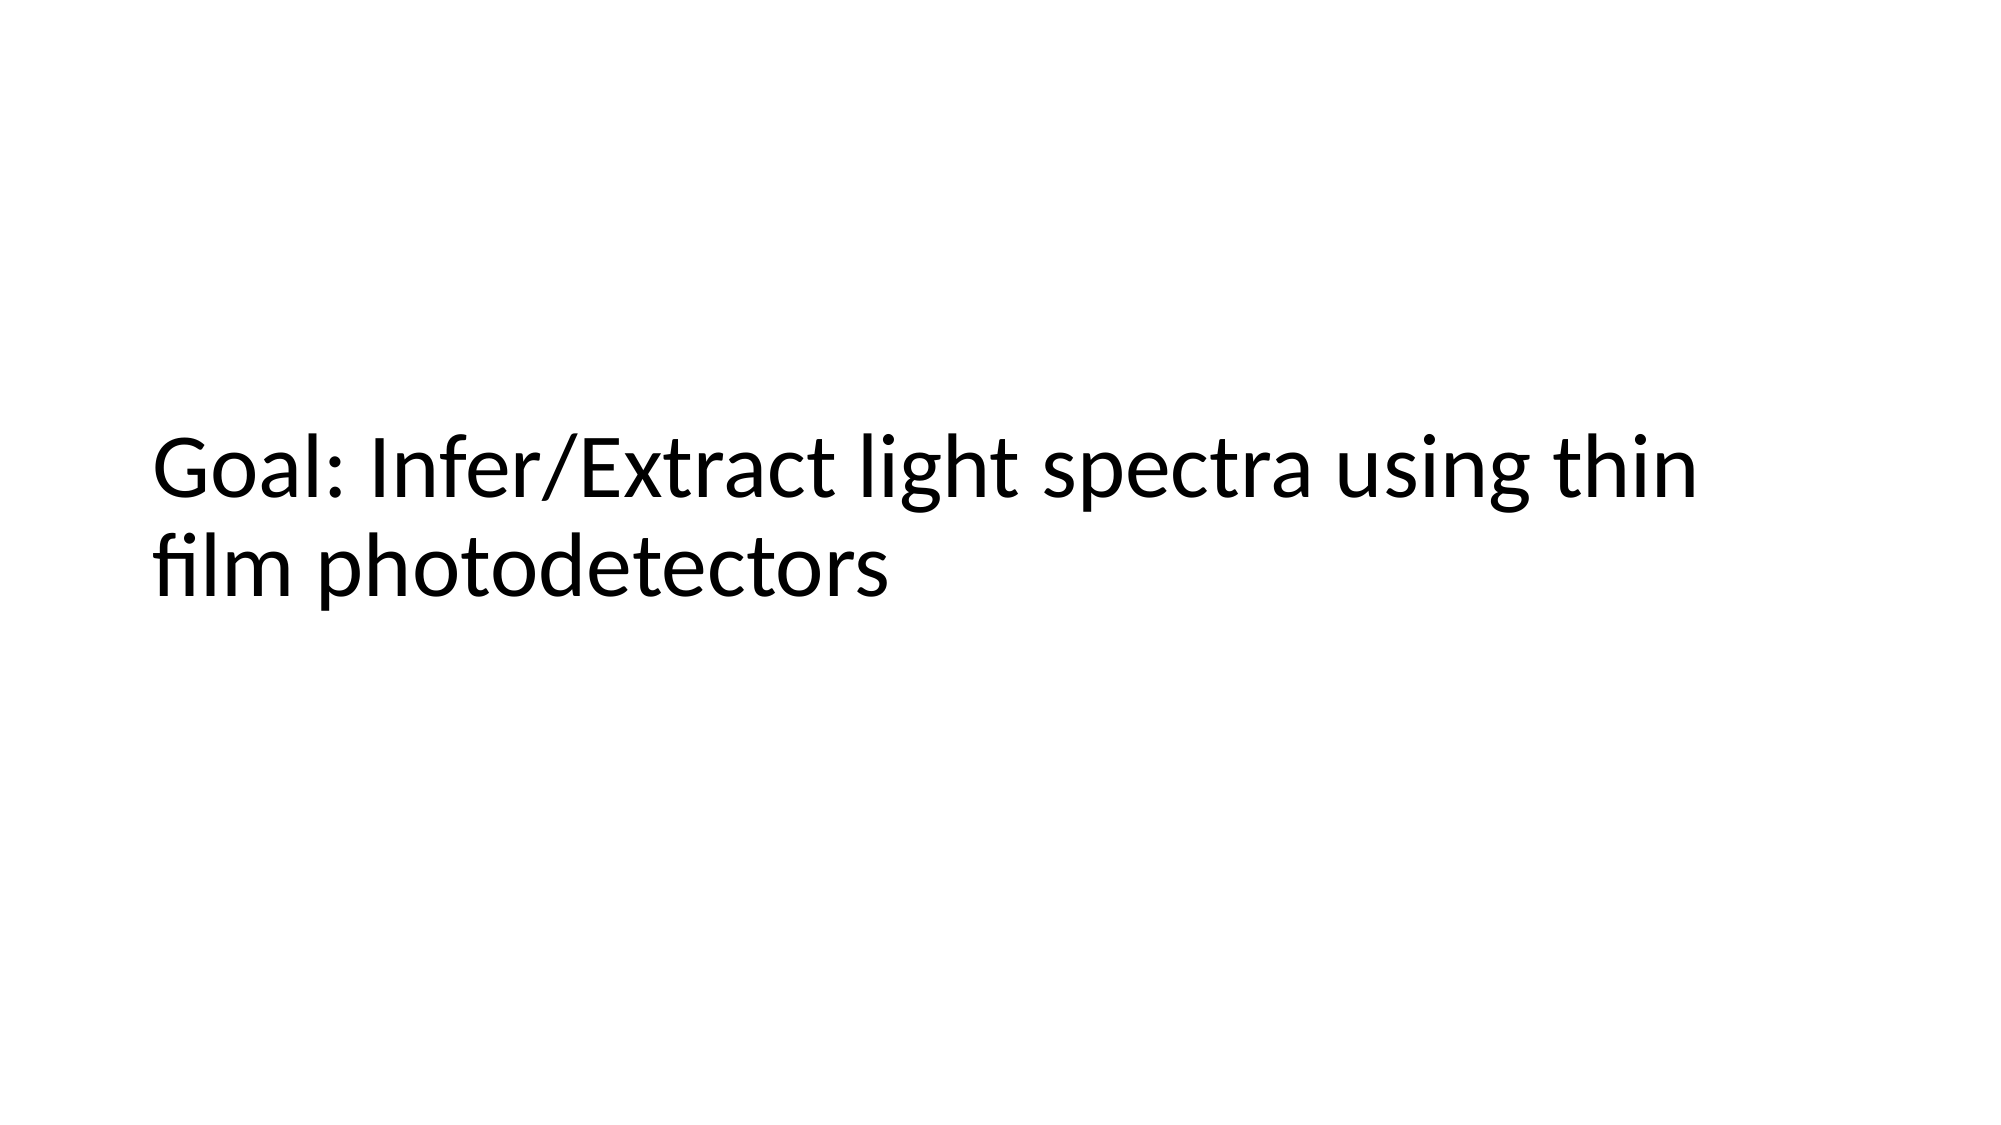

# Goal: Infer/Extract light spectra using thin film photodetectors